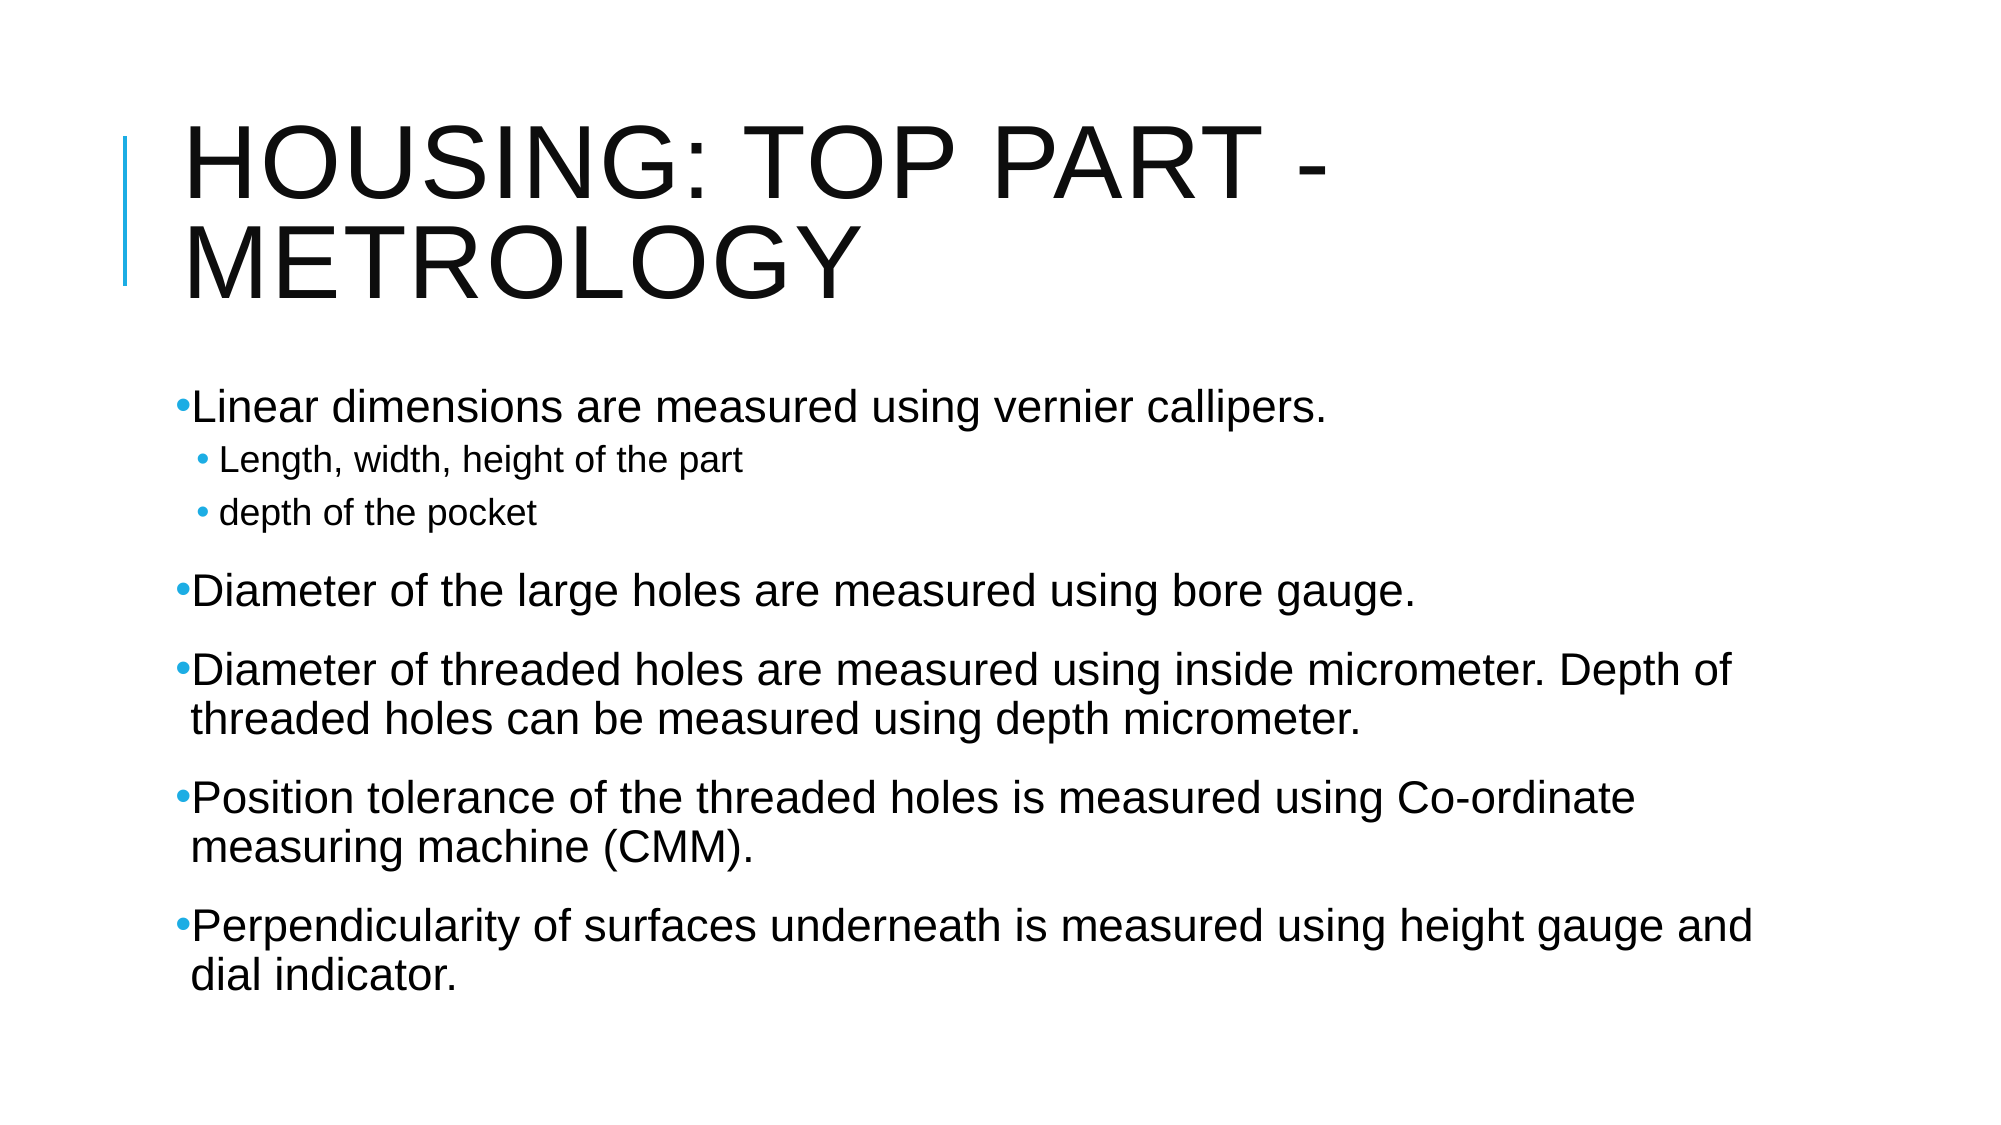

# Housing: Top part - metrology
Linear dimensions are measured using vernier callipers.
Length, width, height of the part
depth of the pocket
Diameter of the large holes are measured using bore gauge.
Diameter of threaded holes are measured using inside micrometer. Depth of threaded holes can be measured using depth micrometer.
Position tolerance of the threaded holes is measured using Co-ordinate measuring machine (CMM).
Perpendicularity of surfaces underneath is measured using height gauge and dial indicator.